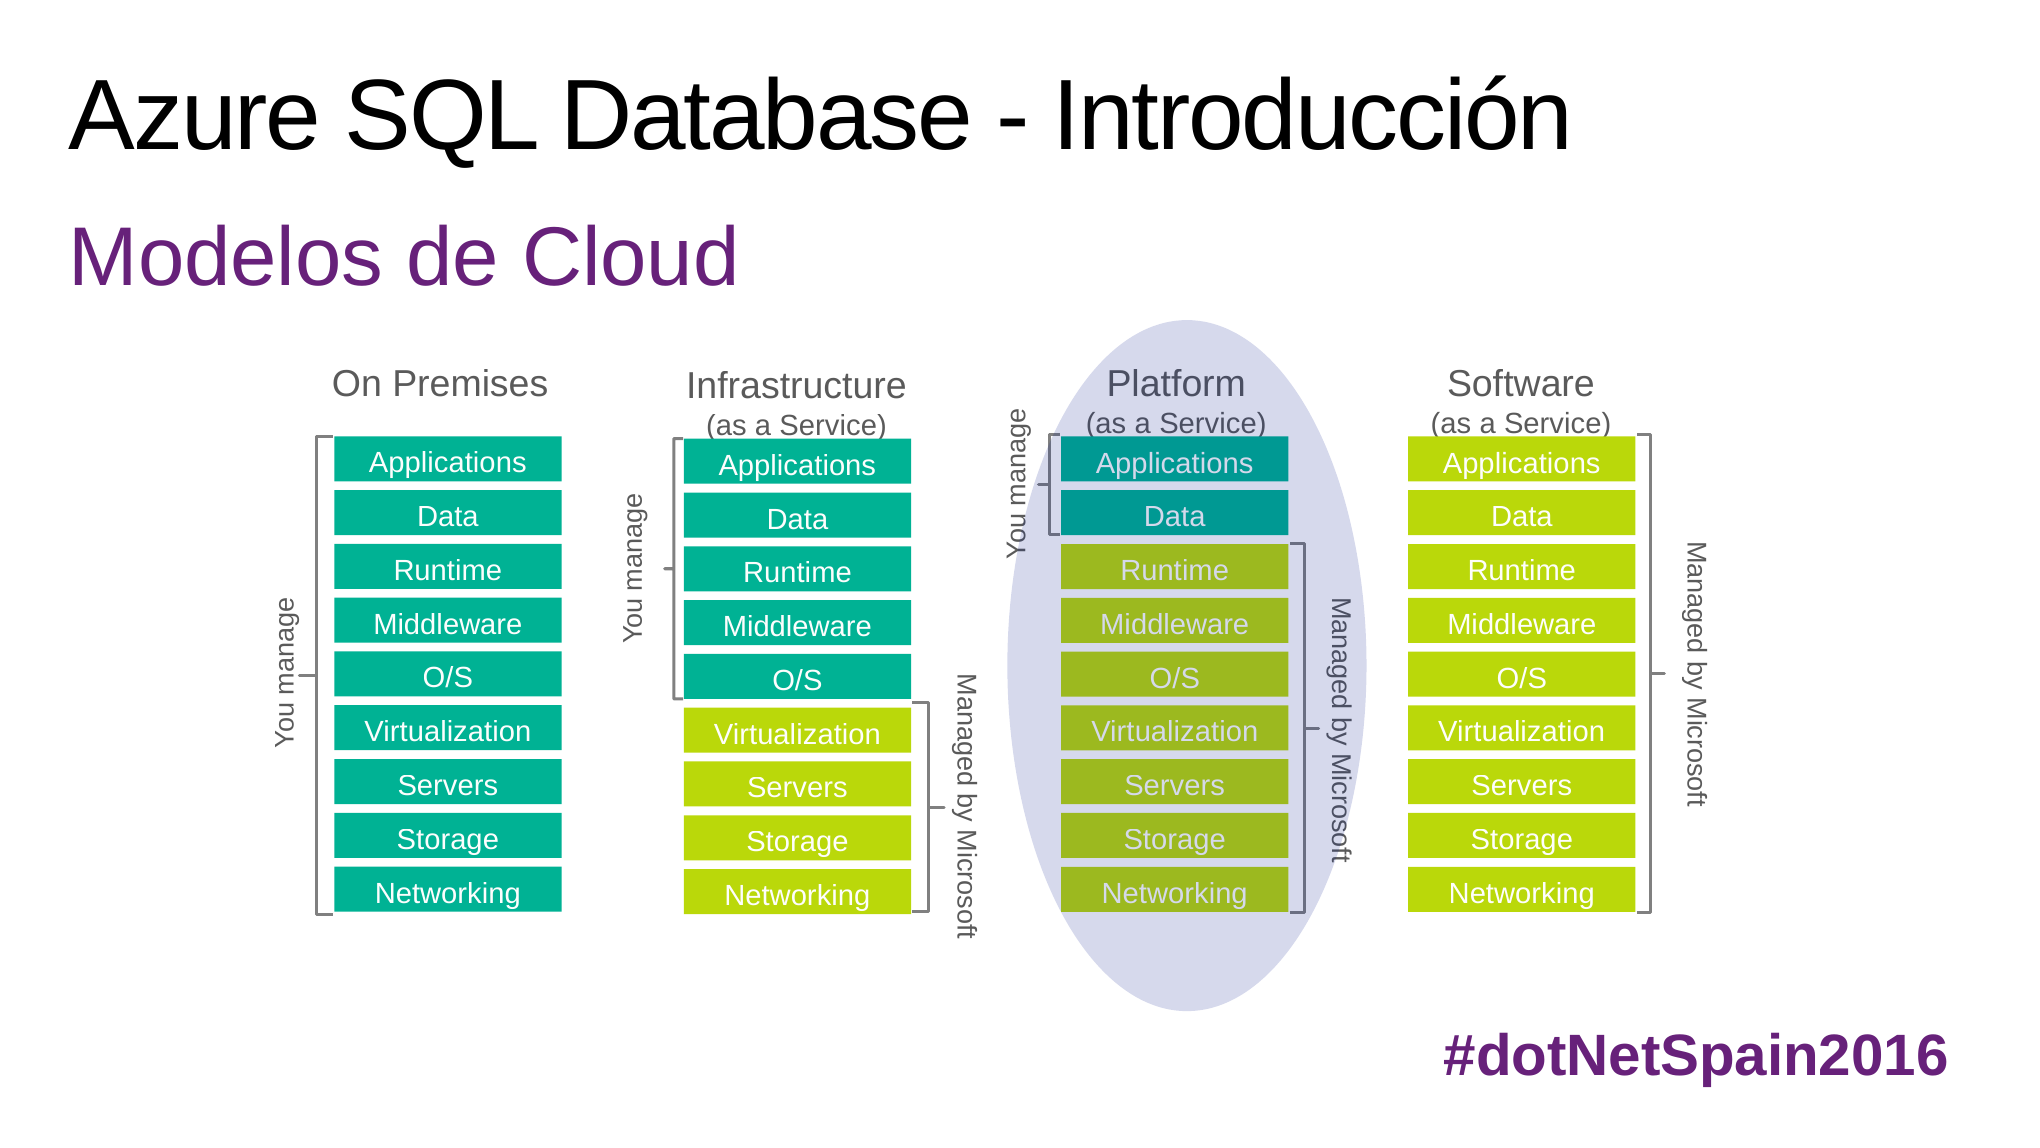

# Azure SQL Database - Introducción
Modelos de Cloud

On Premises

Applications
Data
Runtime
You manage
Middleware
O/S
Virtualization
Servers
Storage
Networking
Software
(as a Service)

Applications
Data
Managed by Microsoft
Runtime
Middleware
O/S
Virtualization
Servers
Storage
Networking
Platform
(as a Service)
You manage

Applications
Data

Runtime
Managed by Microsoft
Middleware
O/S
Virtualization
Servers
Storage
Networking
Infrastructure
(as a Service)

Applications
You manage
Data
Runtime
Middleware
O/S
Managed by Microsoft

Virtualization
Servers
Storage
Networking